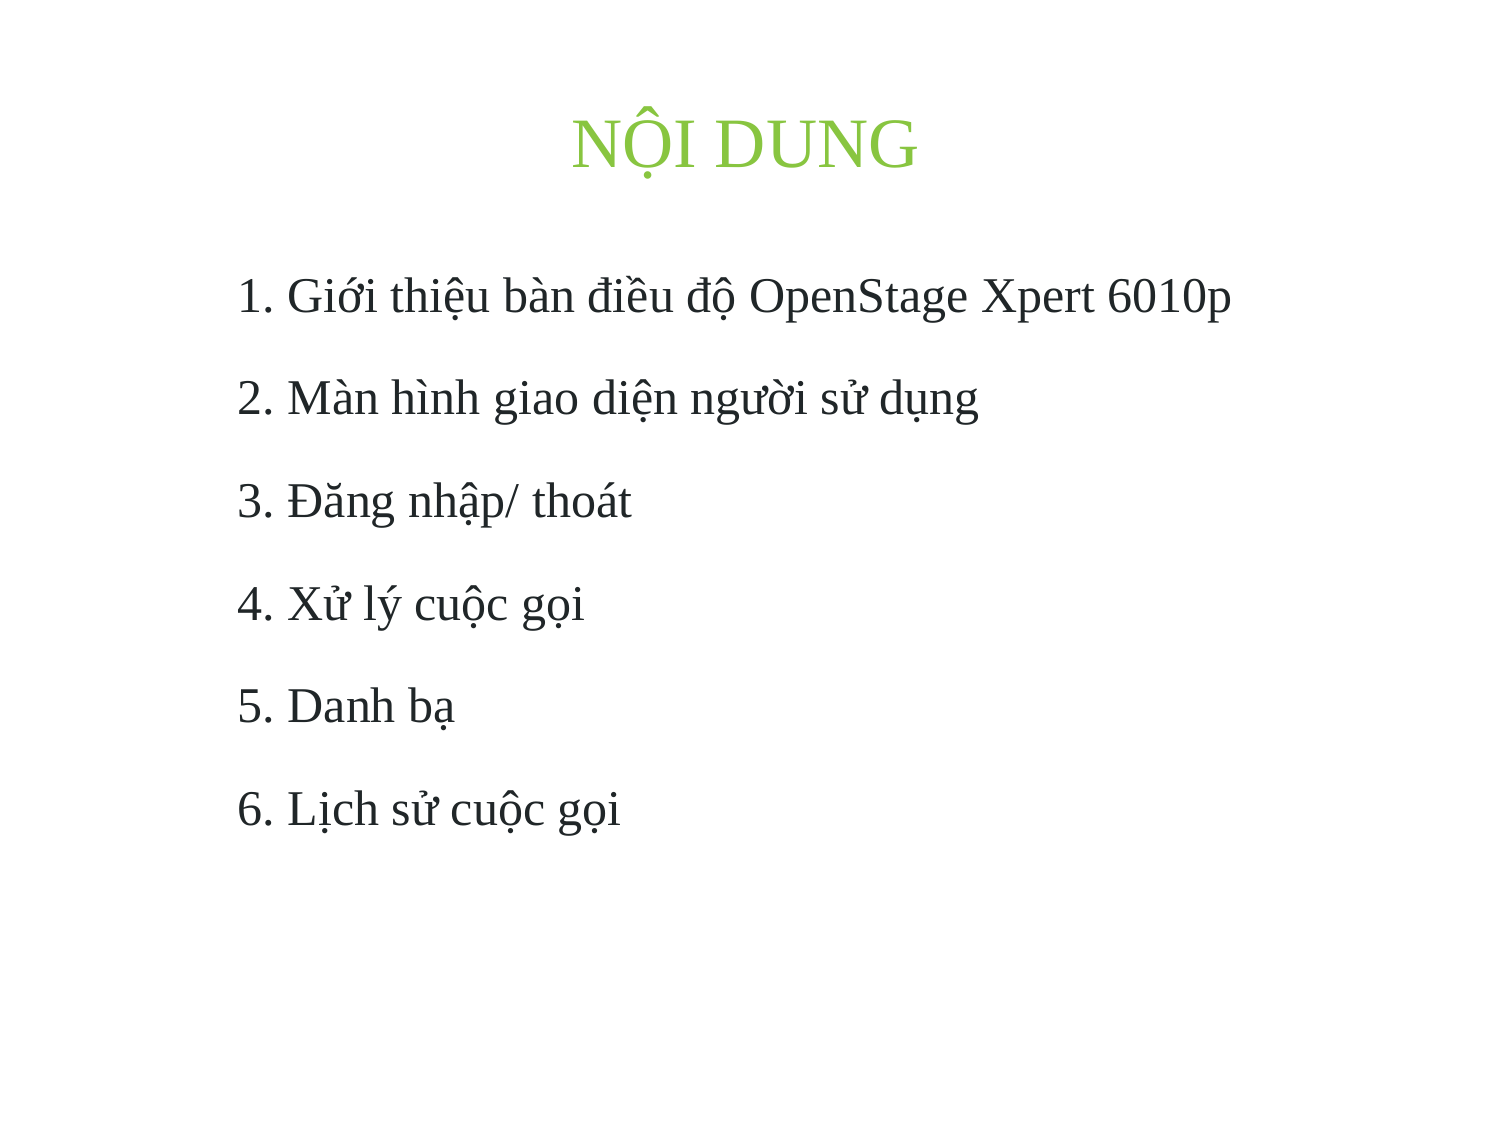

# NỘI DUNG
1. Giới thiệu bàn điều độ OpenStage Xpert 6010p
2. Màn hình giao diện người sử dụng
3. Đăng nhập/ thoát
4. Xử lý cuộc gọi
5. Danh bạ
6. Lịch sử cuộc gọi